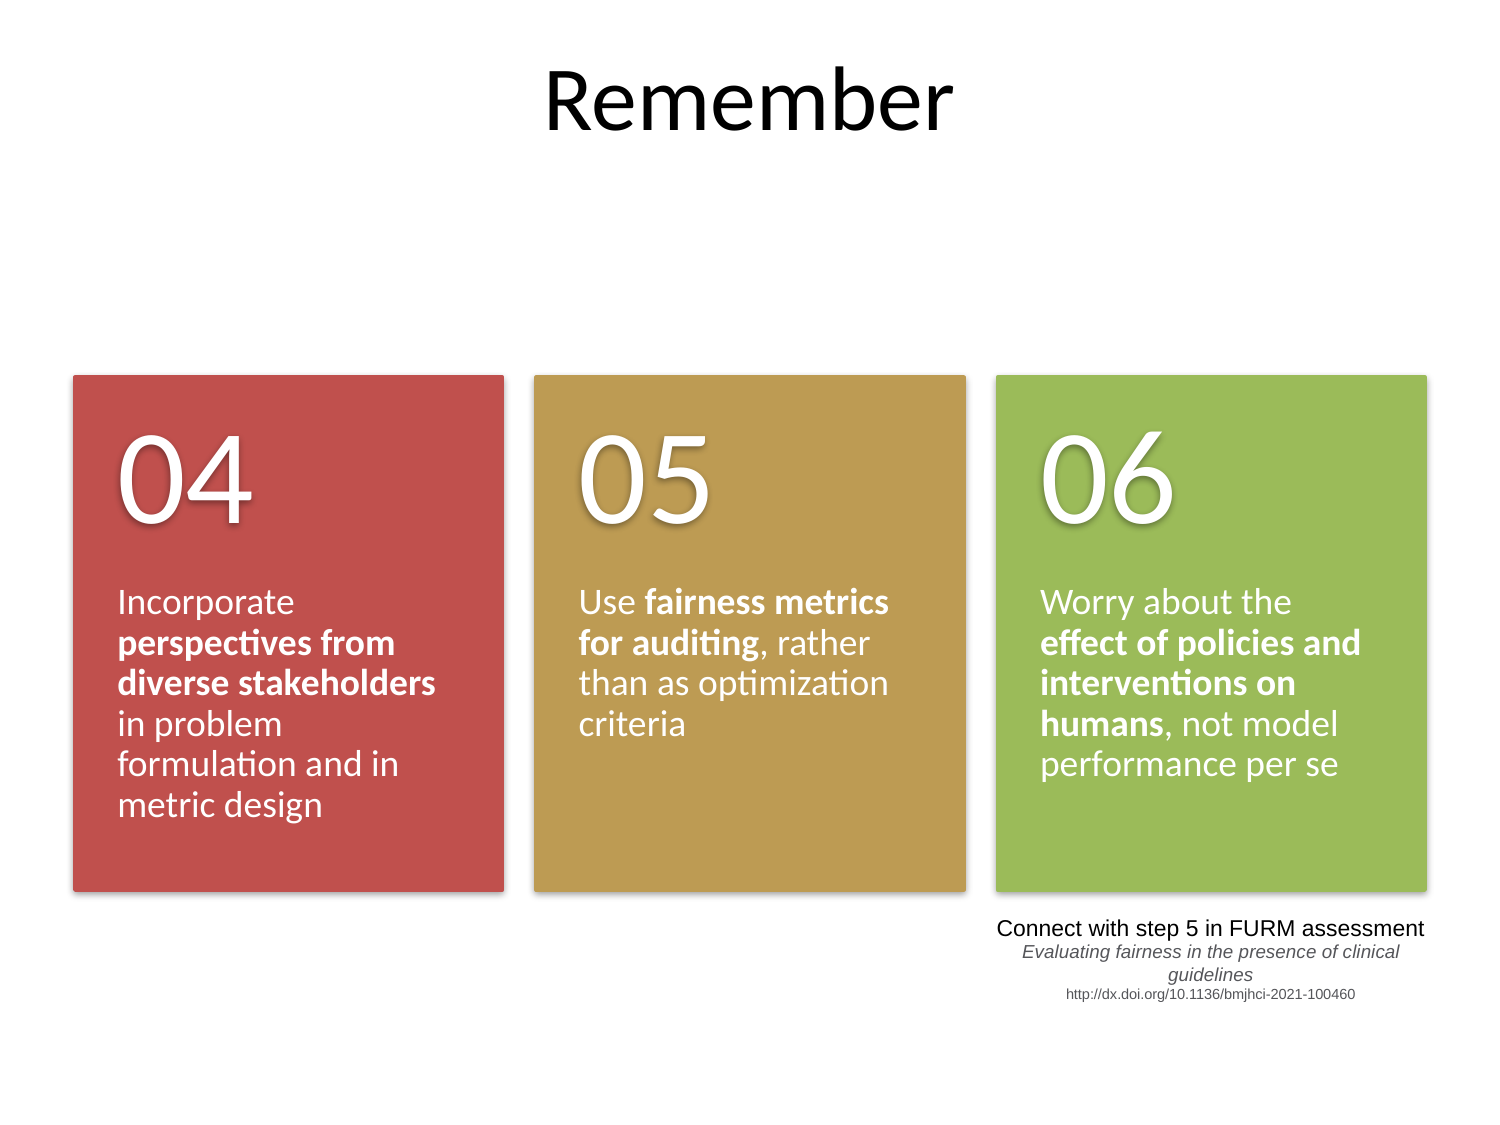

# Remember
Incorporate perspectives from diverse stakeholders in problem formulation and in metric design
04
Use fairness metrics for auditing, rather than as optimization criteria
05
Worry about the effect of policies and interventions on humans, not model performance per se
06
Connect with step 5 in FURM assessment
Evaluating fairness in the presence of clinical guidelines
http://dx.doi.org/10.1136/bmjhci-2021-100460